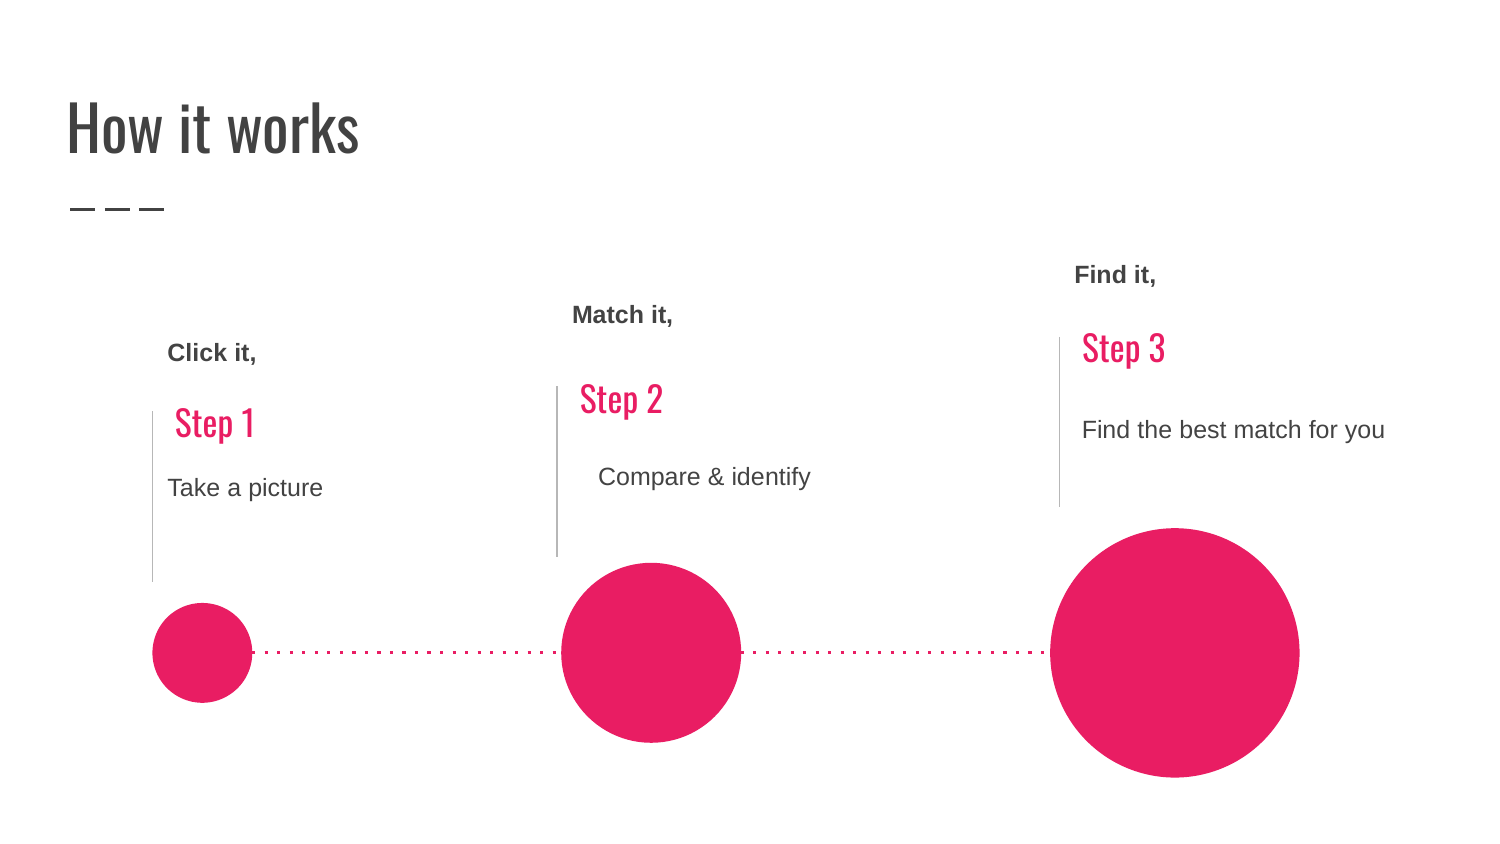

# How it works

Find it,
Match it,
Click it,

Take a picture

Step 3
Step 2
Step 1
Find the best match for you
Compare & identify